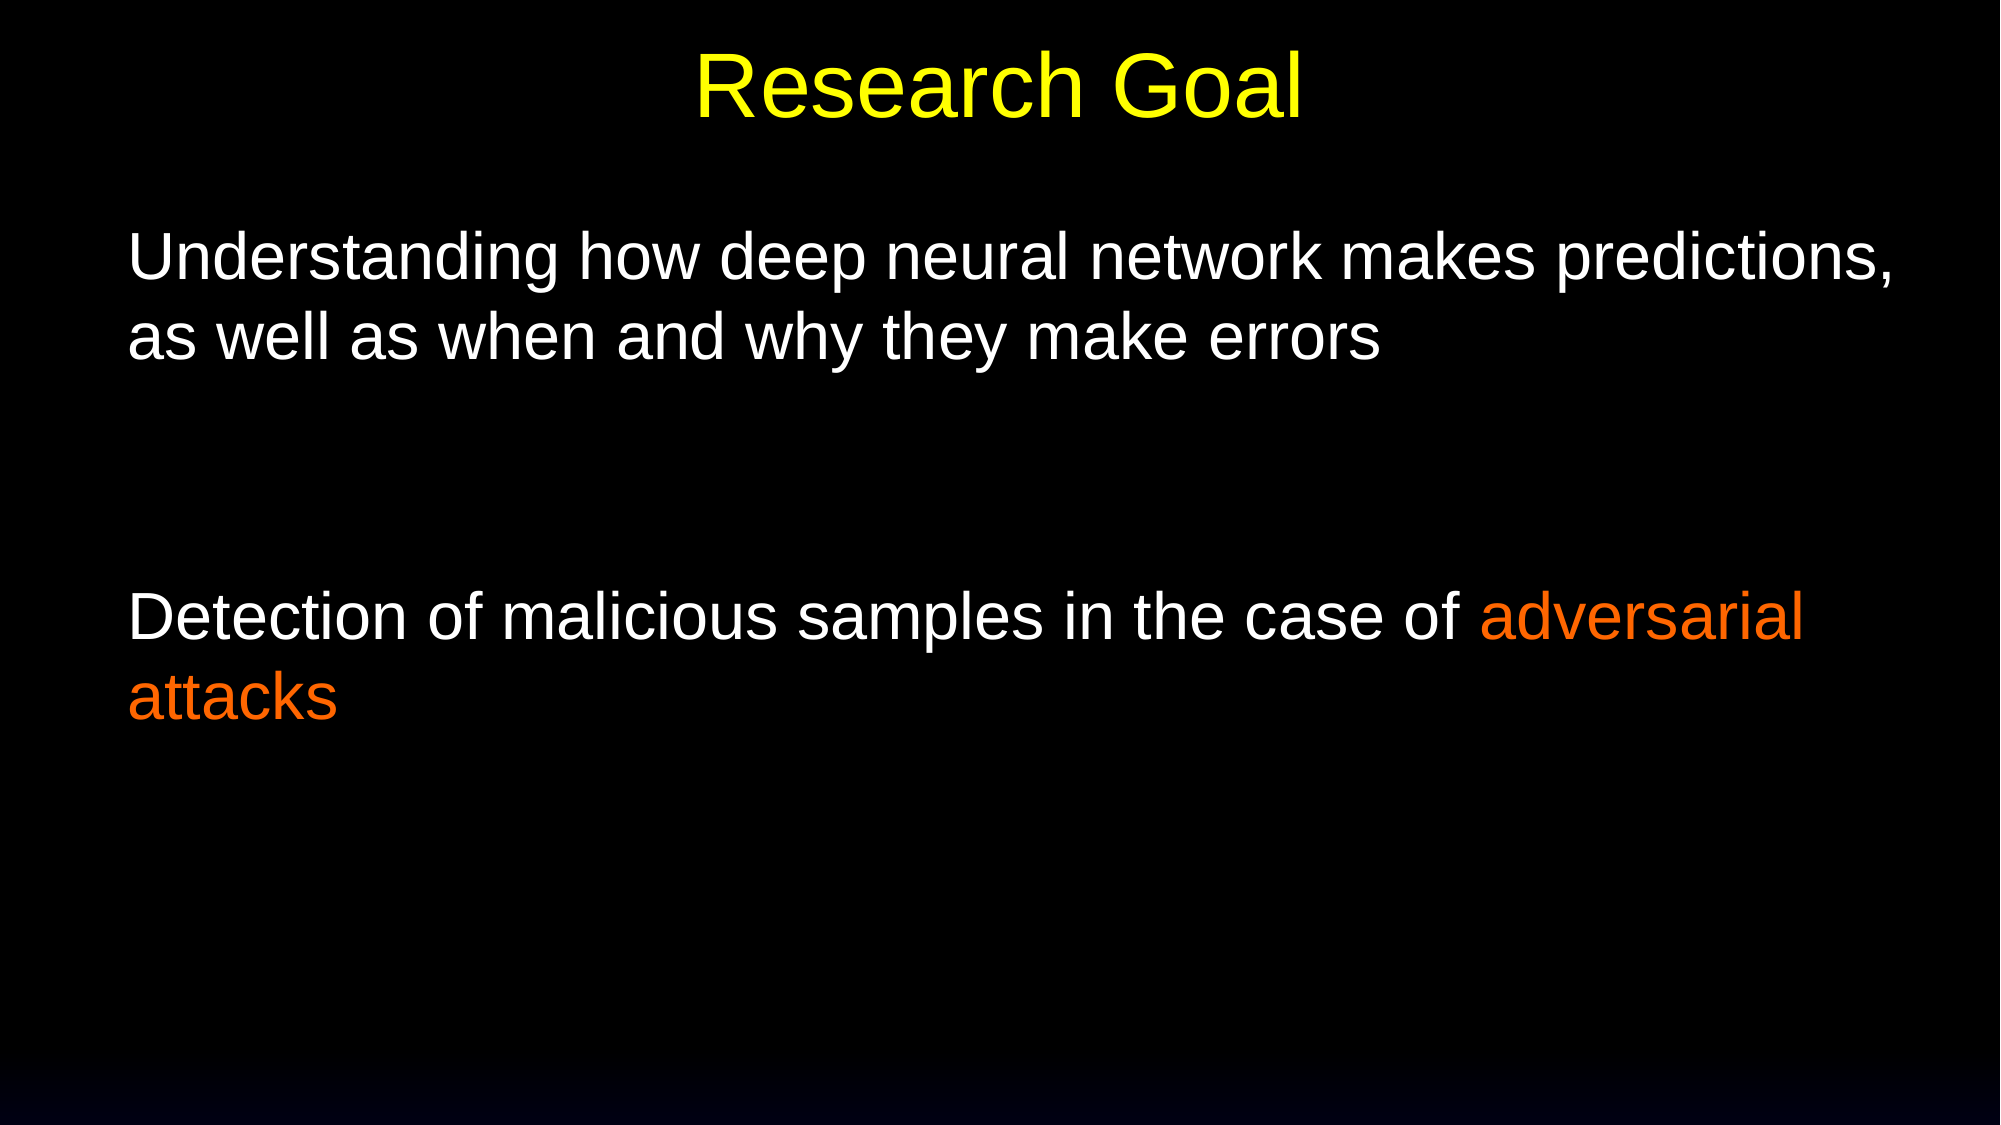

# Research Goal

Understanding how deep neural network makes predictions, as well as when and why they make errors

Detection of malicious samples in the case of adversarial attacks